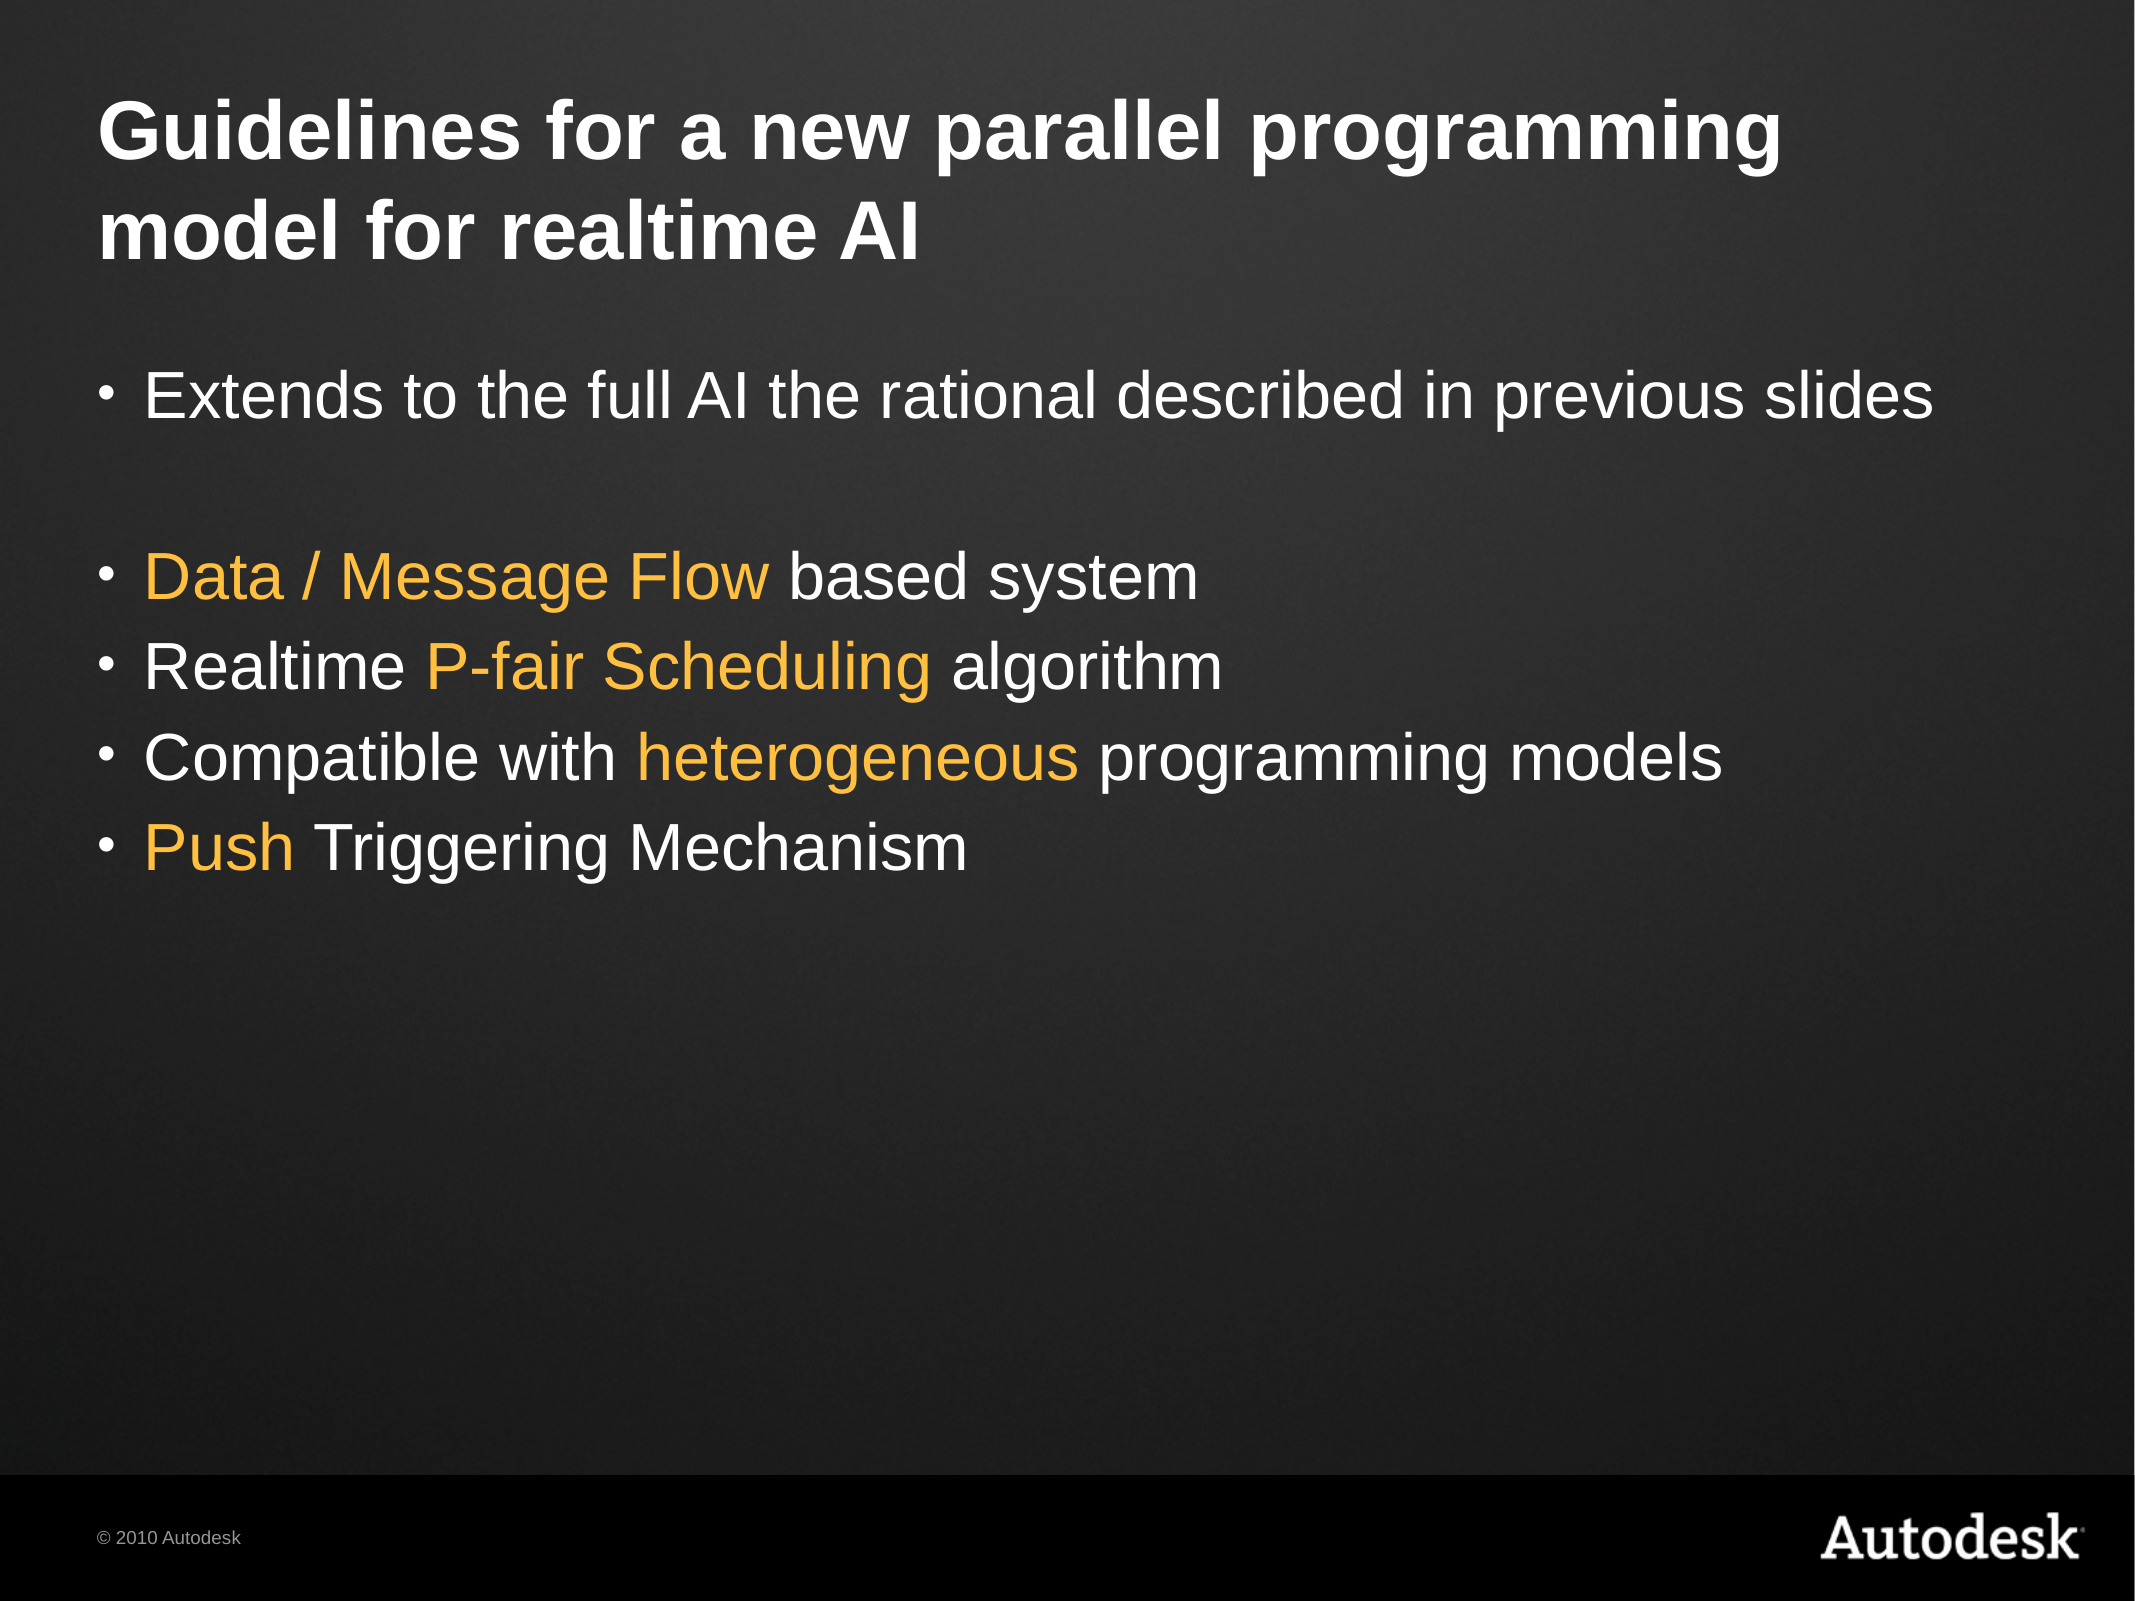

# Guidelines for a new parallel programming model for realtime AI
Extends to the full AI the rational described in previous slides

Data / Message Flow based system
Realtime P-fair Scheduling algorithm
Compatible with heterogeneous programming models
Push Triggering Mechanism